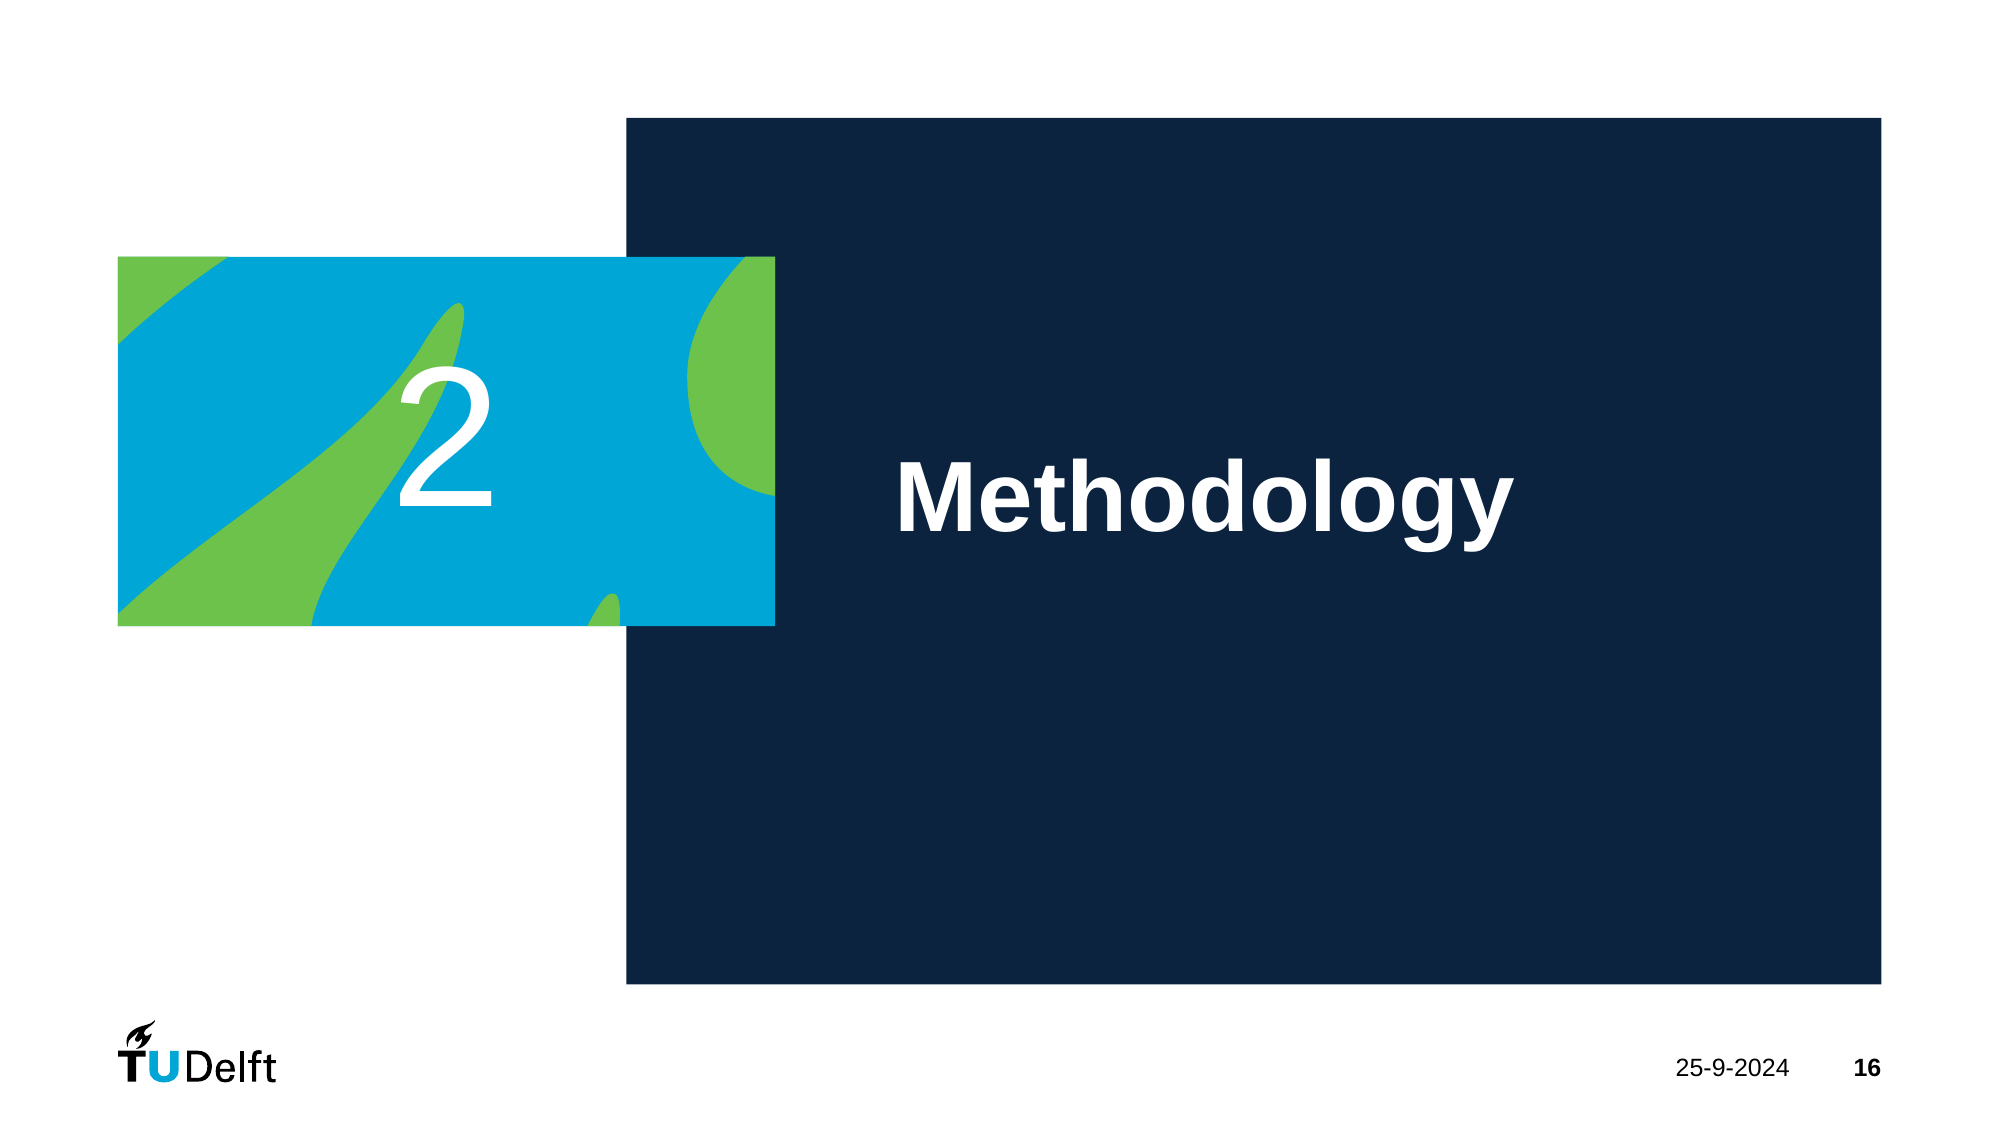

# Chapter | dark mode

2
Methodology
25-9-2024
16